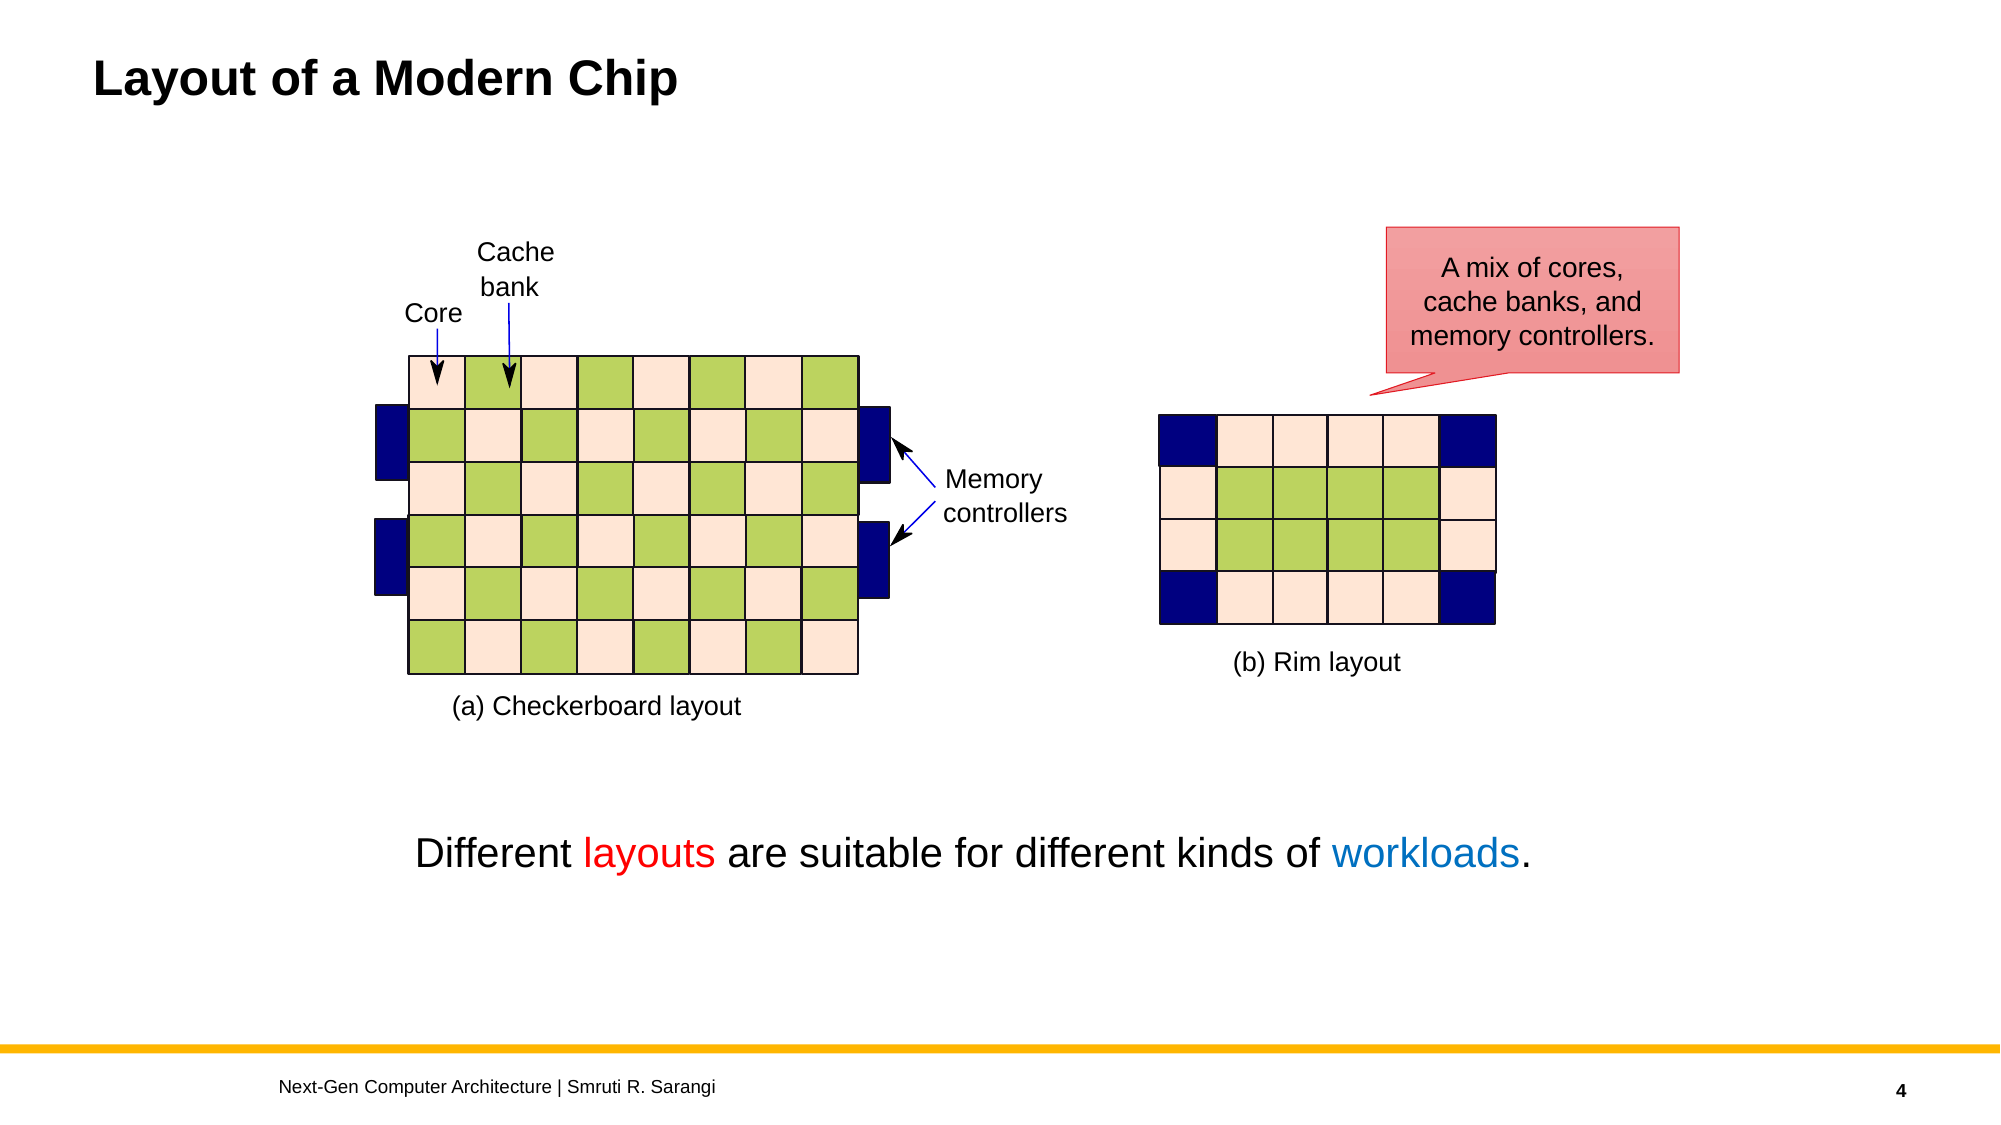

# Layout of a Modern Chip
A mix of cores, cache banks, and memory controllers.
Cache

bank
Core

Memory

controllers

(b) Rim layout
(a) Checkerboard layout
Different layouts are suitable for different kinds of workloads.
Next-Gen Computer Architecture | Smruti R. Sarangi
4